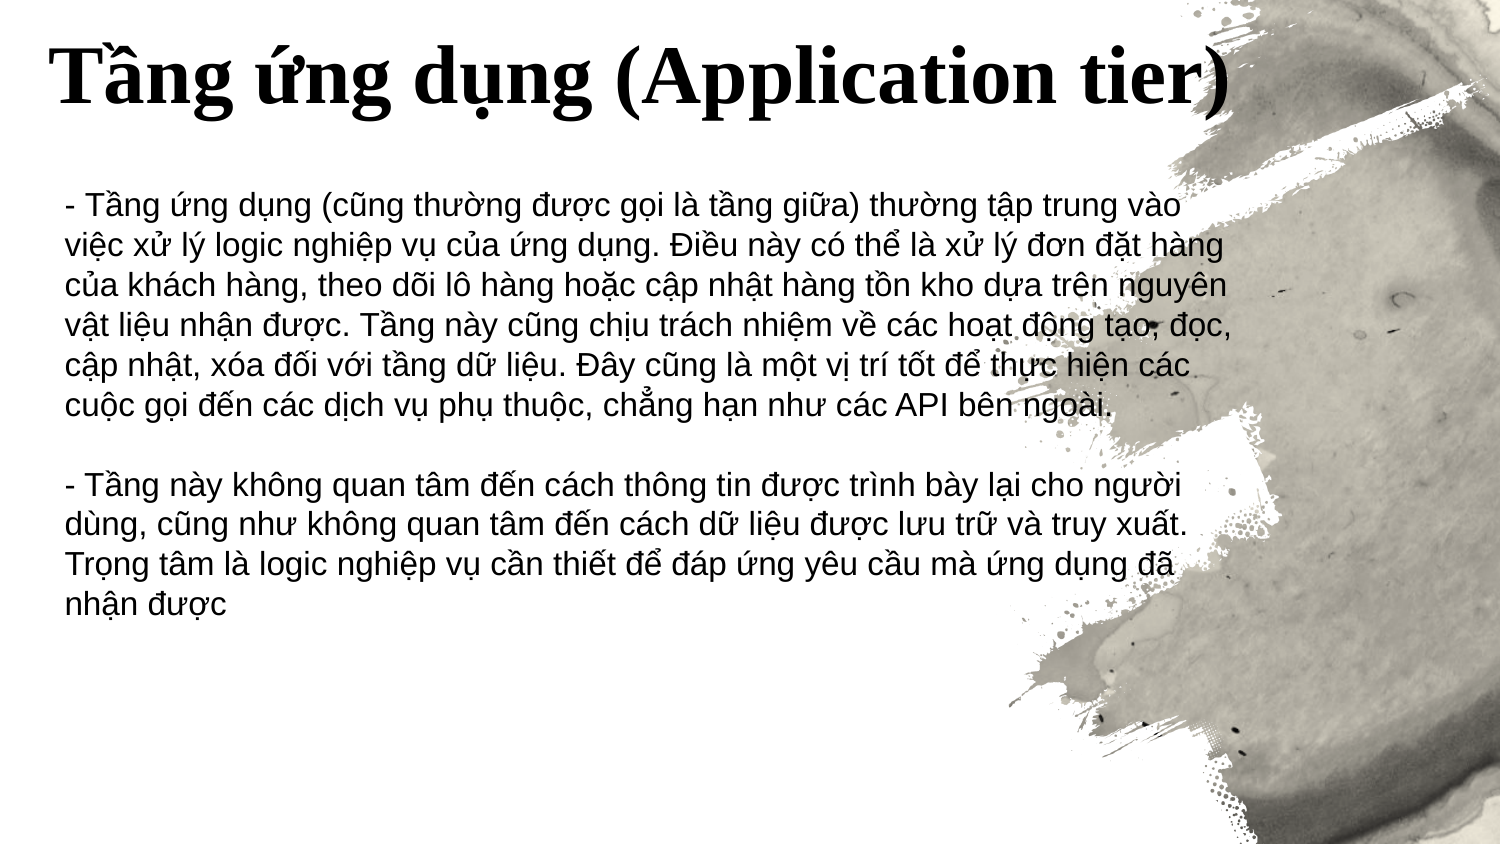

Tầng ứng dụng (Application tier)
- Tầng ứng dụng (cũng thường được gọi là tầng giữa) thường tập trung vào việc xử lý logic nghiệp vụ của ứng dụng. Điều này có thể là xử lý đơn đặt hàng của khách hàng, theo dõi lô hàng hoặc cập nhật hàng tồn kho dựa trên nguyên vật liệu nhận được. Tầng này cũng chịu trách nhiệm về các hoạt động tạo, đọc, cập nhật, xóa đối với tầng dữ liệu. Đây cũng là một vị trí tốt để thực hiện các cuộc gọi đến các dịch vụ phụ thuộc, chẳng hạn như các API bên ngoài.

- Tầng này không quan tâm đến cách thông tin được trình bày lại cho người dùng, cũng như không quan tâm đến cách dữ liệu được lưu trữ và truy xuất. Trọng tâm là logic nghiệp vụ cần thiết để đáp ứng yêu cầu mà ứng dụng đã nhận được